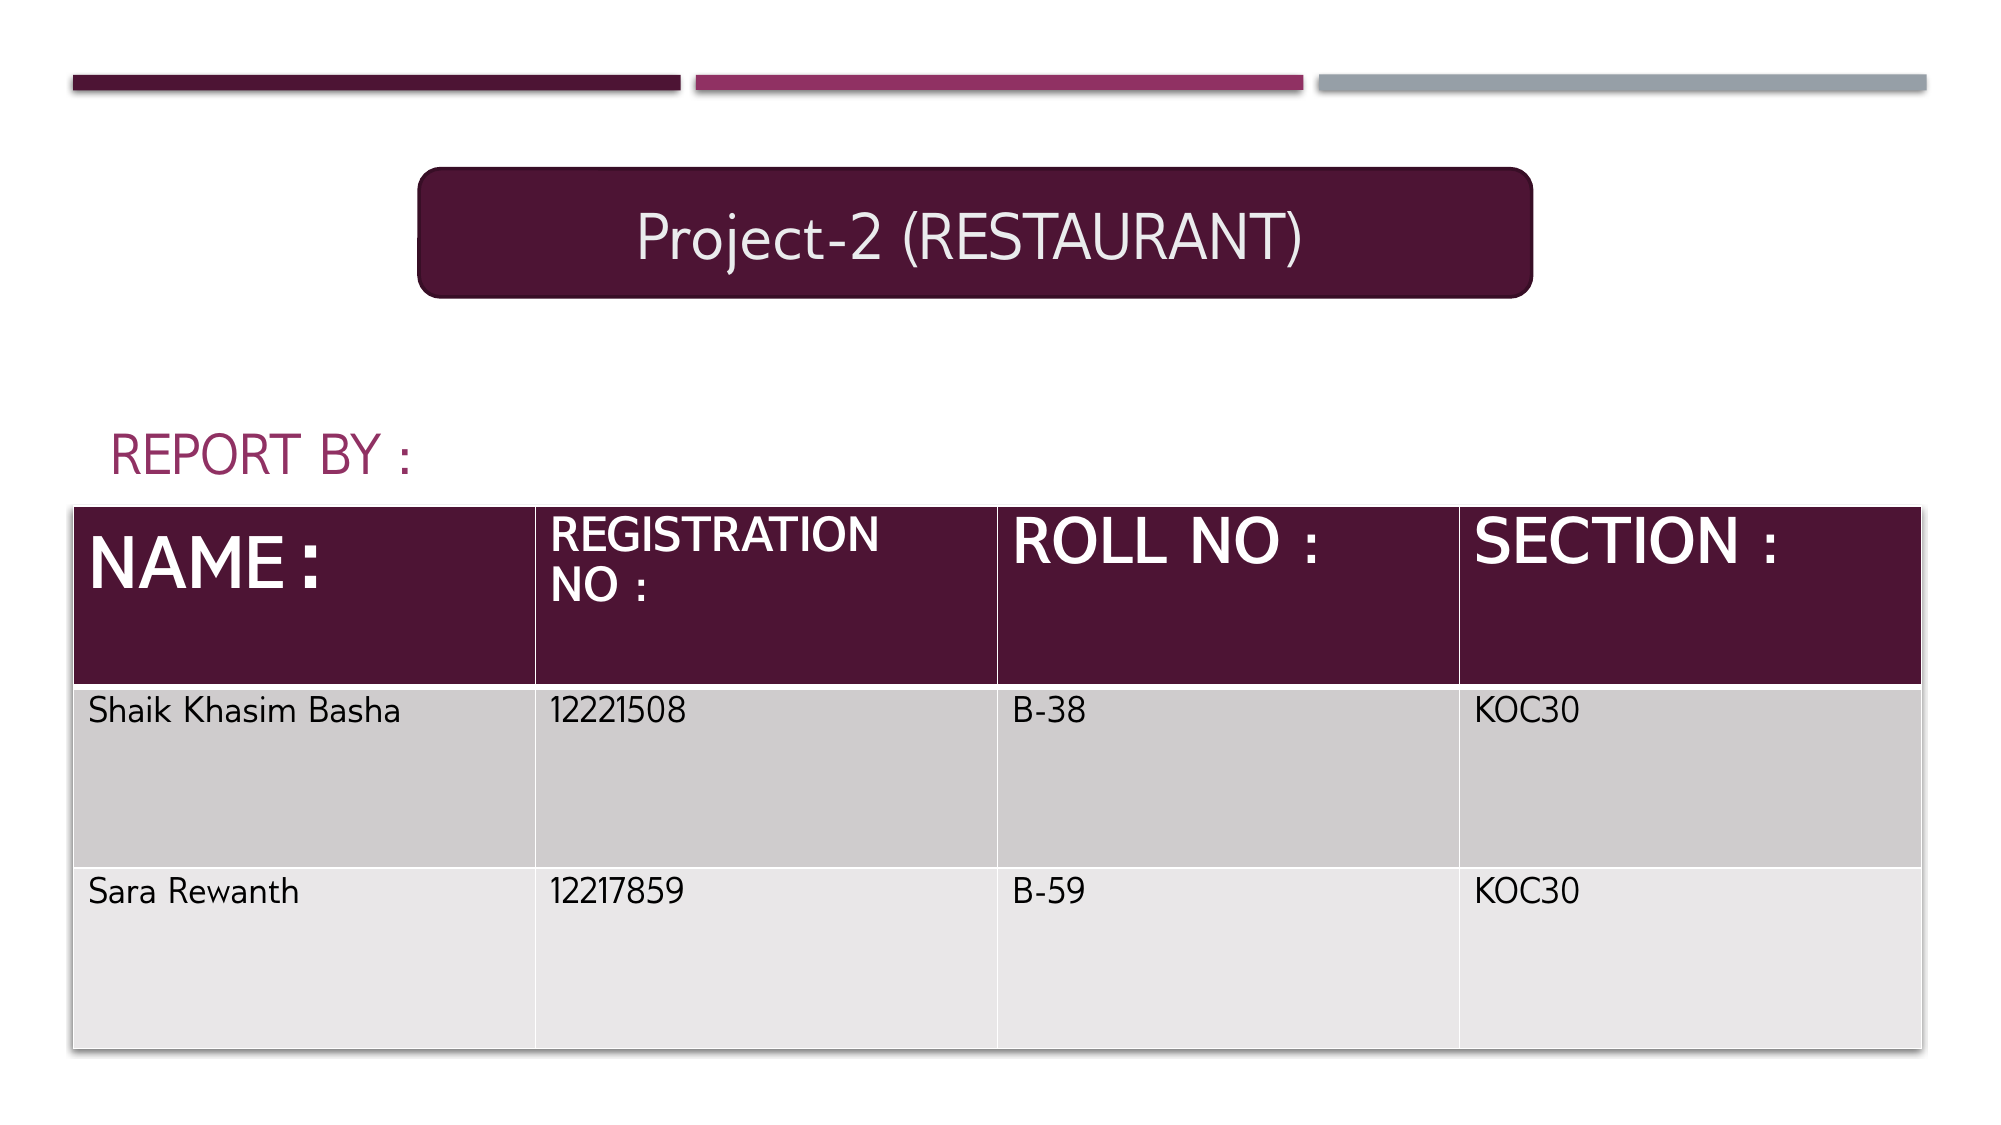

Project-2 (RESTAURANT)
Report by :
| NAME : | REGISTRATION NO : | ROLL NO : | SECTION : |
| --- | --- | --- | --- |
| Shaik Khasim Basha | 12221508 | B-38 | KOC30 |
| Sara Rewanth | 12217859 | B-59 | KOC30 |